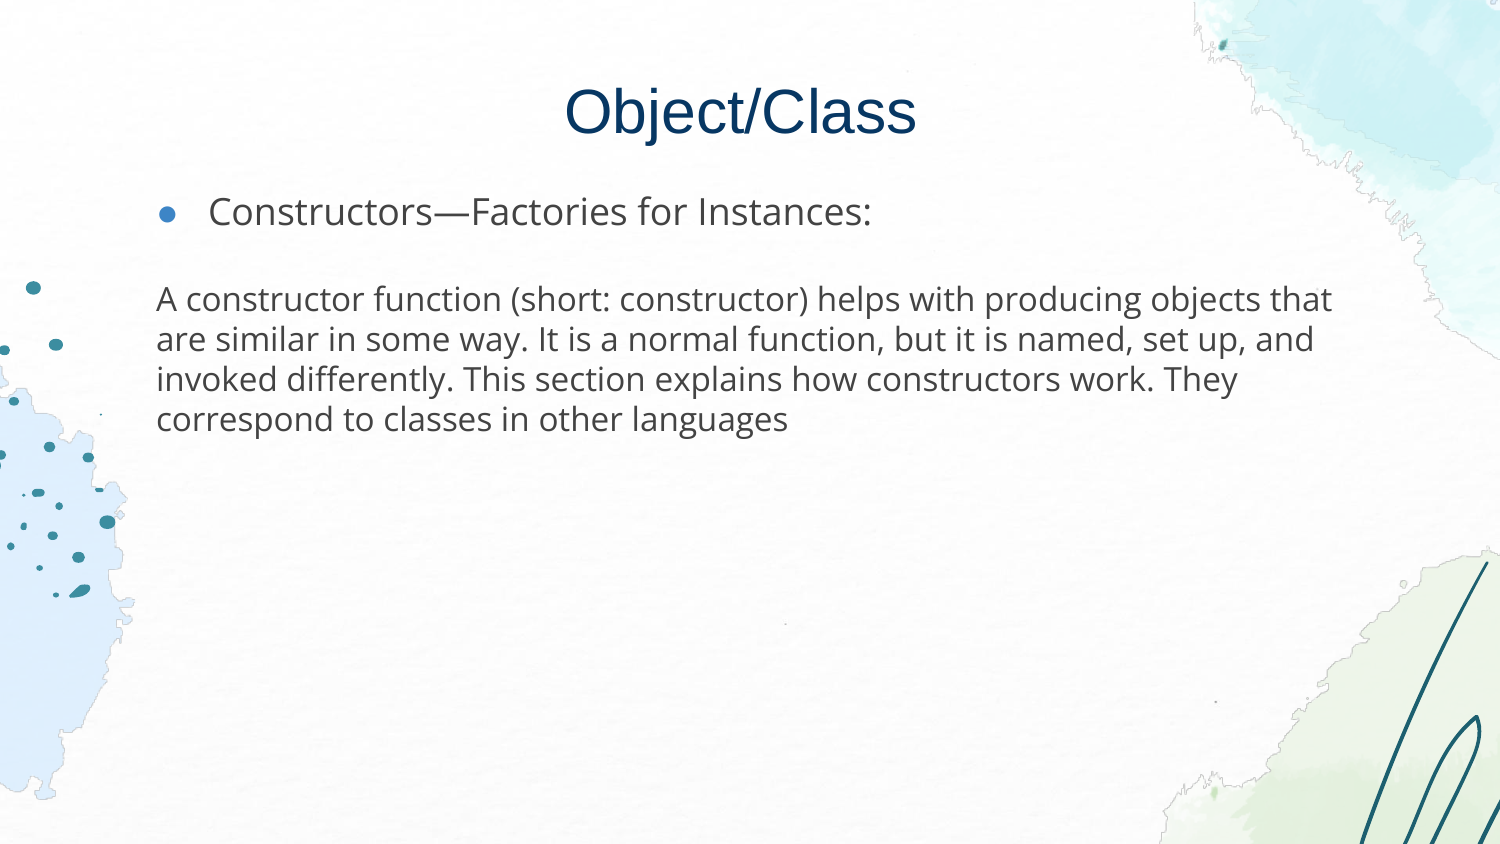

# Object/Class
Constructors—Factories for Instances:

A constructor function (short: constructor) helps with producing objects that are similar in some way. It is a normal function, but it is named, set up, and invoked differently. This section explains how constructors work. They correspond to classes in other languages